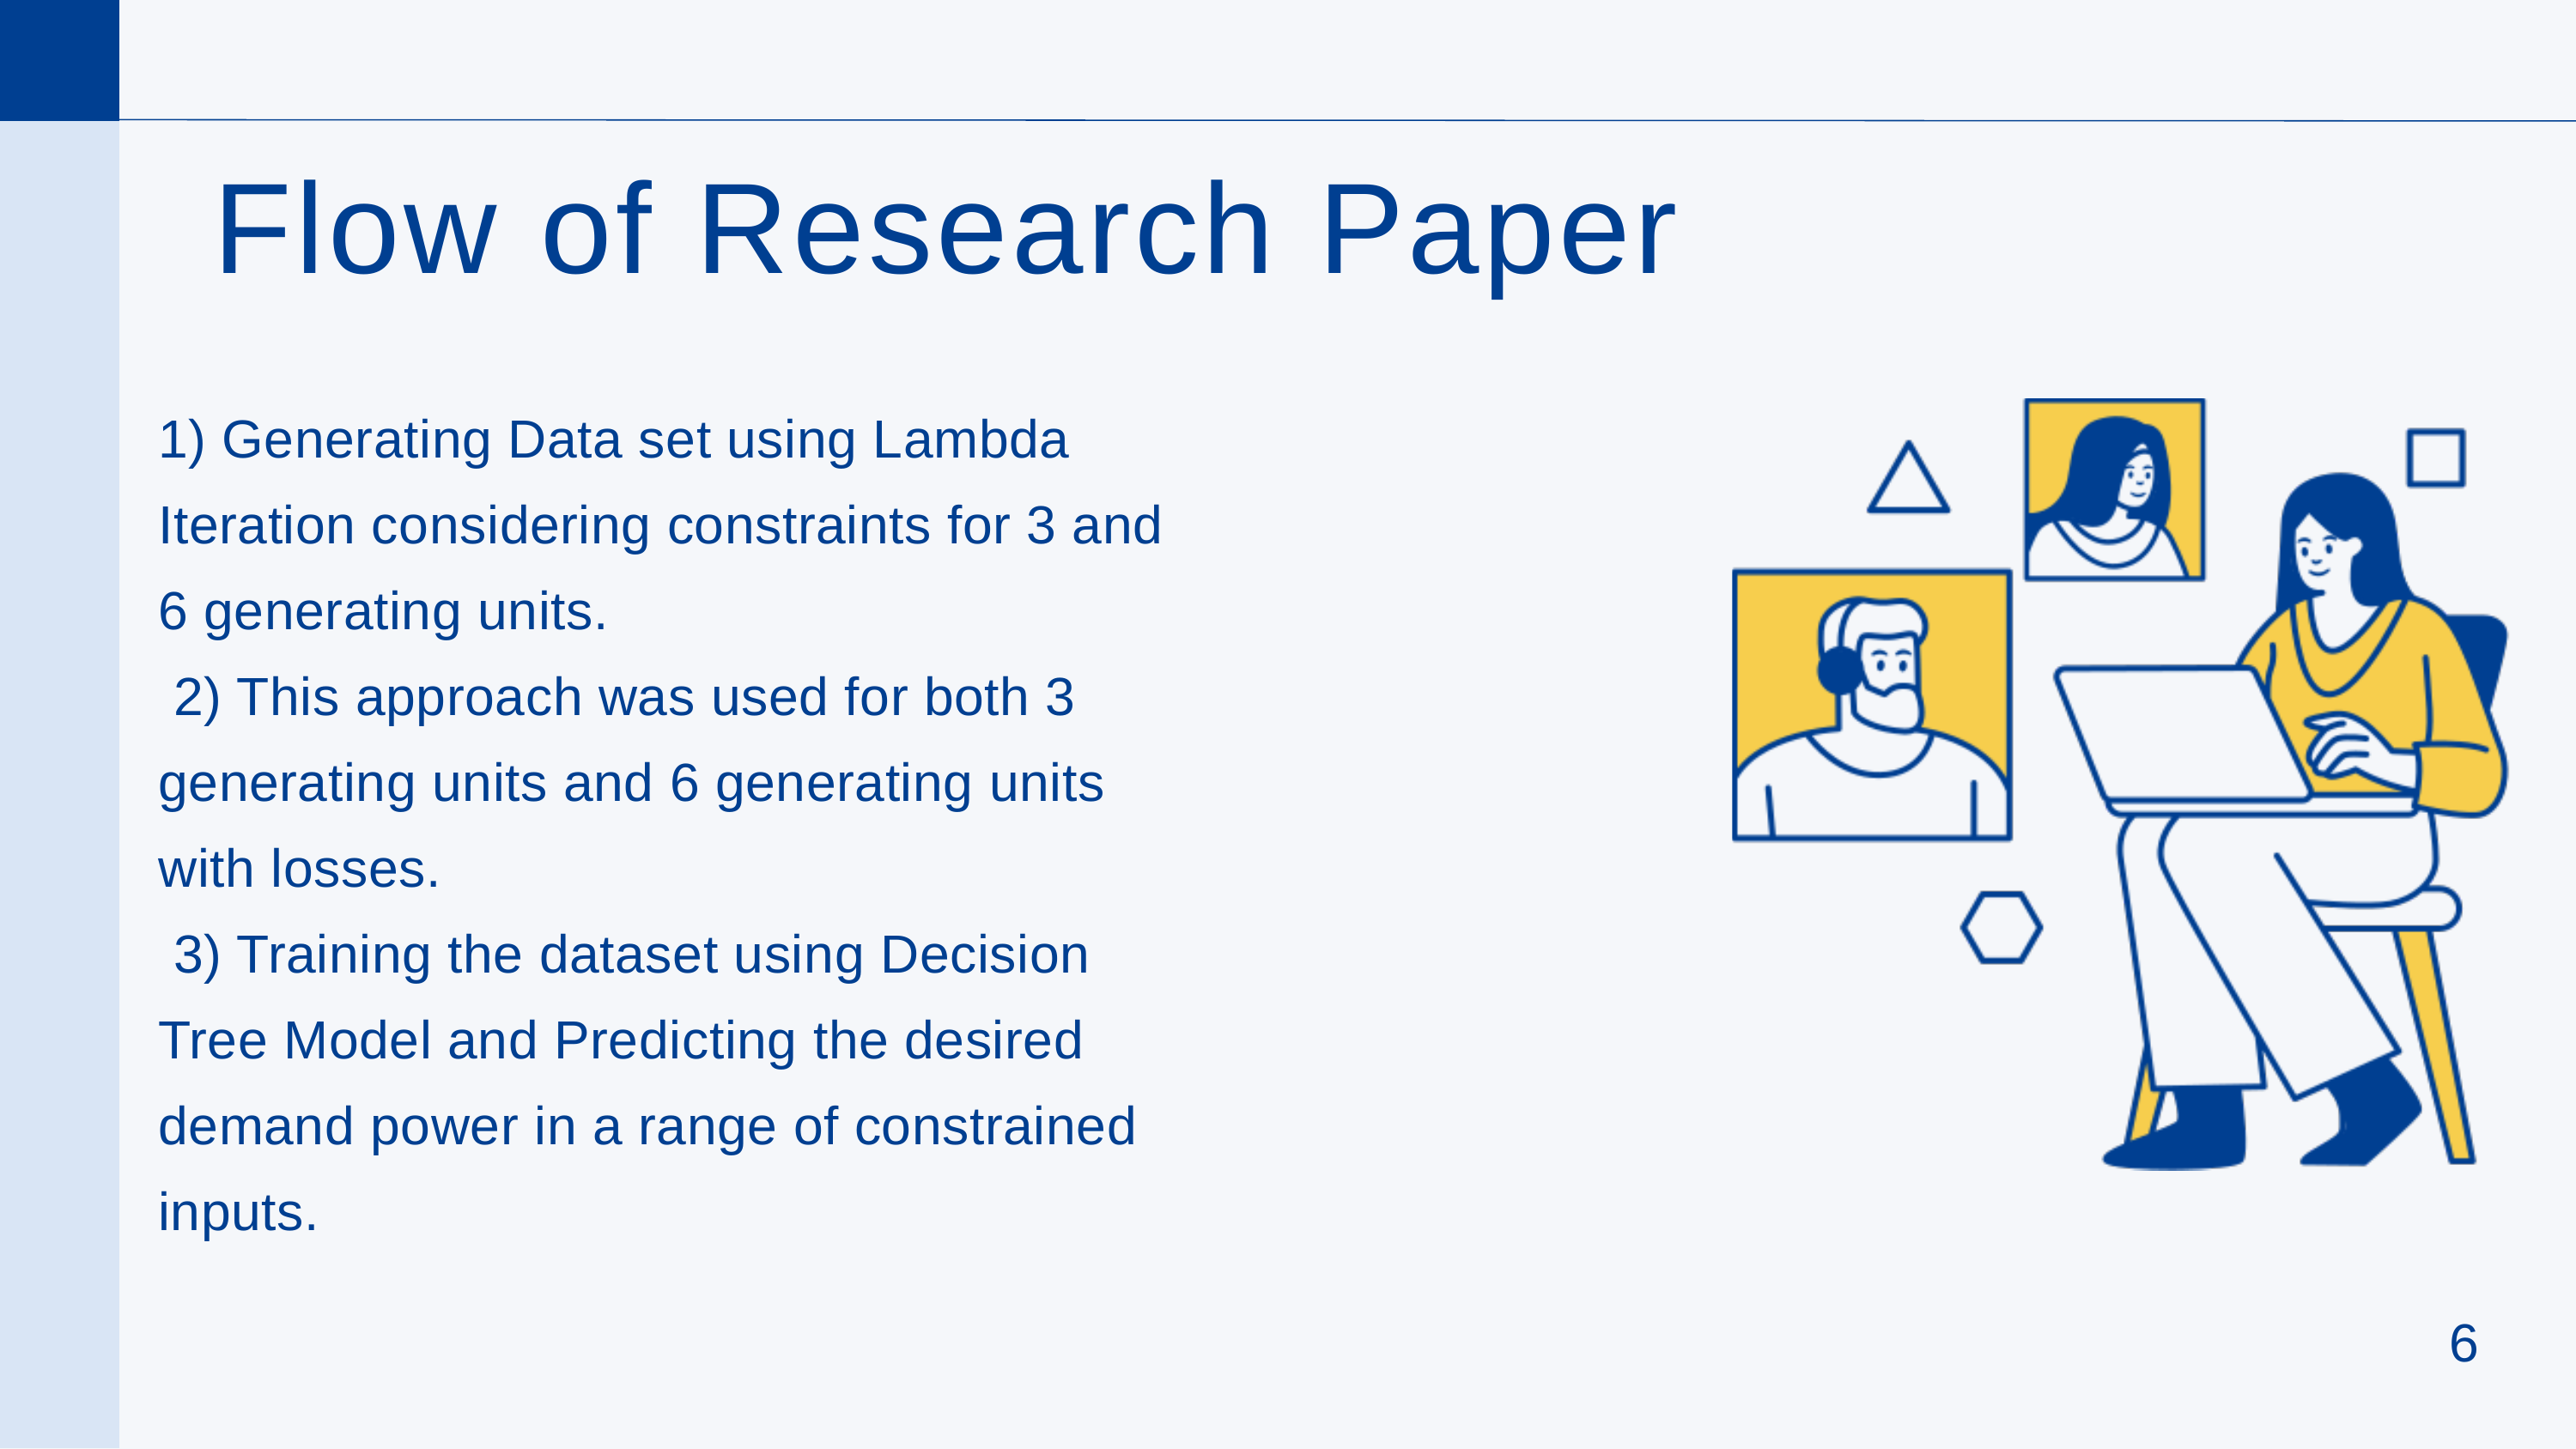

Flow of Research Paper
1) Generating Data set using Lambda Iteration considering constraints for 3 and 6 generating units.
 2) This approach was used for both 3 generating units and 6 generating units with losses.
 3) Training the dataset using Decision Tree Model and Predicting the desired demand power in a range of constrained inputs.

6